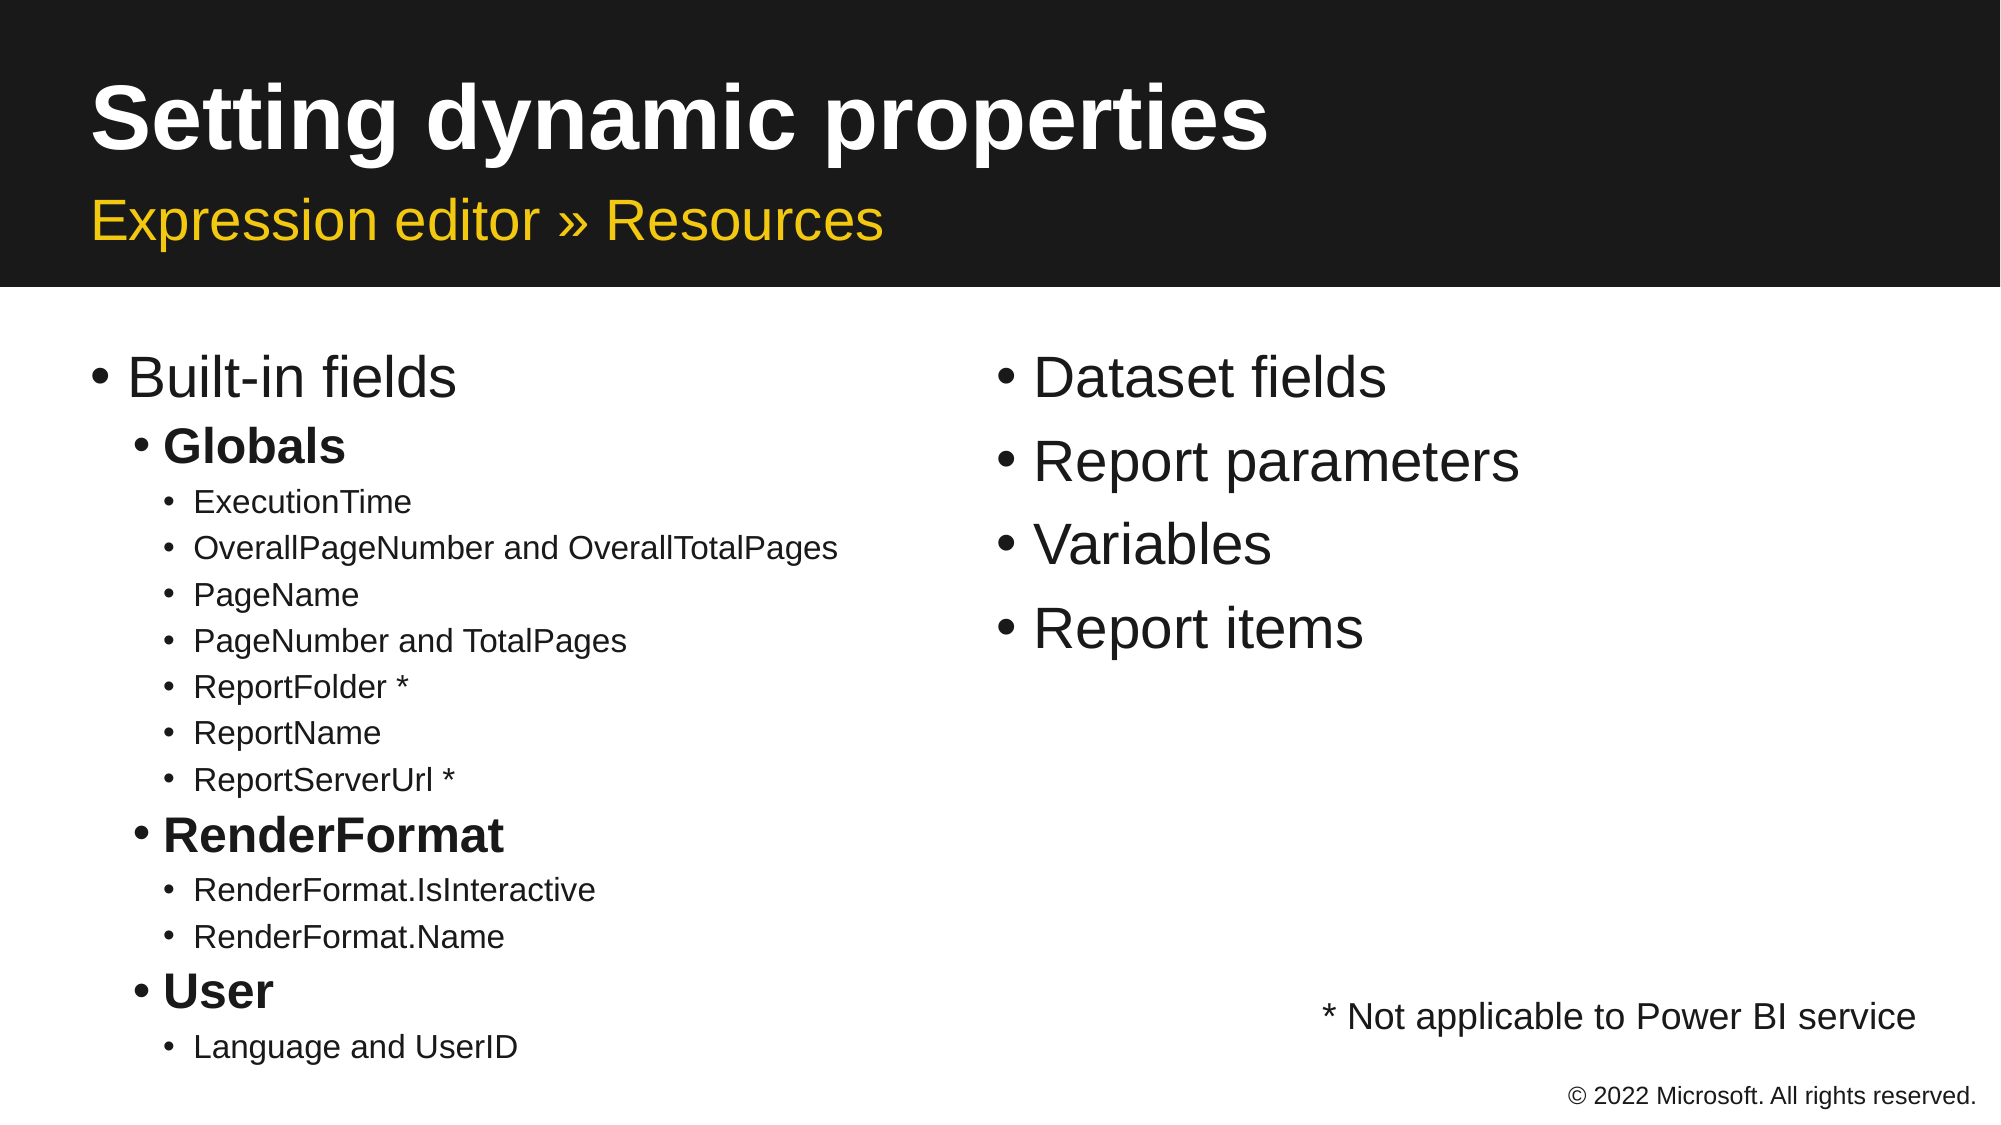

# Setting dynamic properties
Expression editor » Resources
Built-in fields
Globals
ExecutionTime
OverallPageNumber and OverallTotalPages
PageName
PageNumber and TotalPages
ReportFolder *
ReportName
ReportServerUrl *
RenderFormat
RenderFormat.IsInteractive
RenderFormat.Name
User
Language and UserID
Dataset fields
Report parameters
Variables
Report items

* Not applicable to Power BI service
© 2022 Microsoft. All rights reserved.